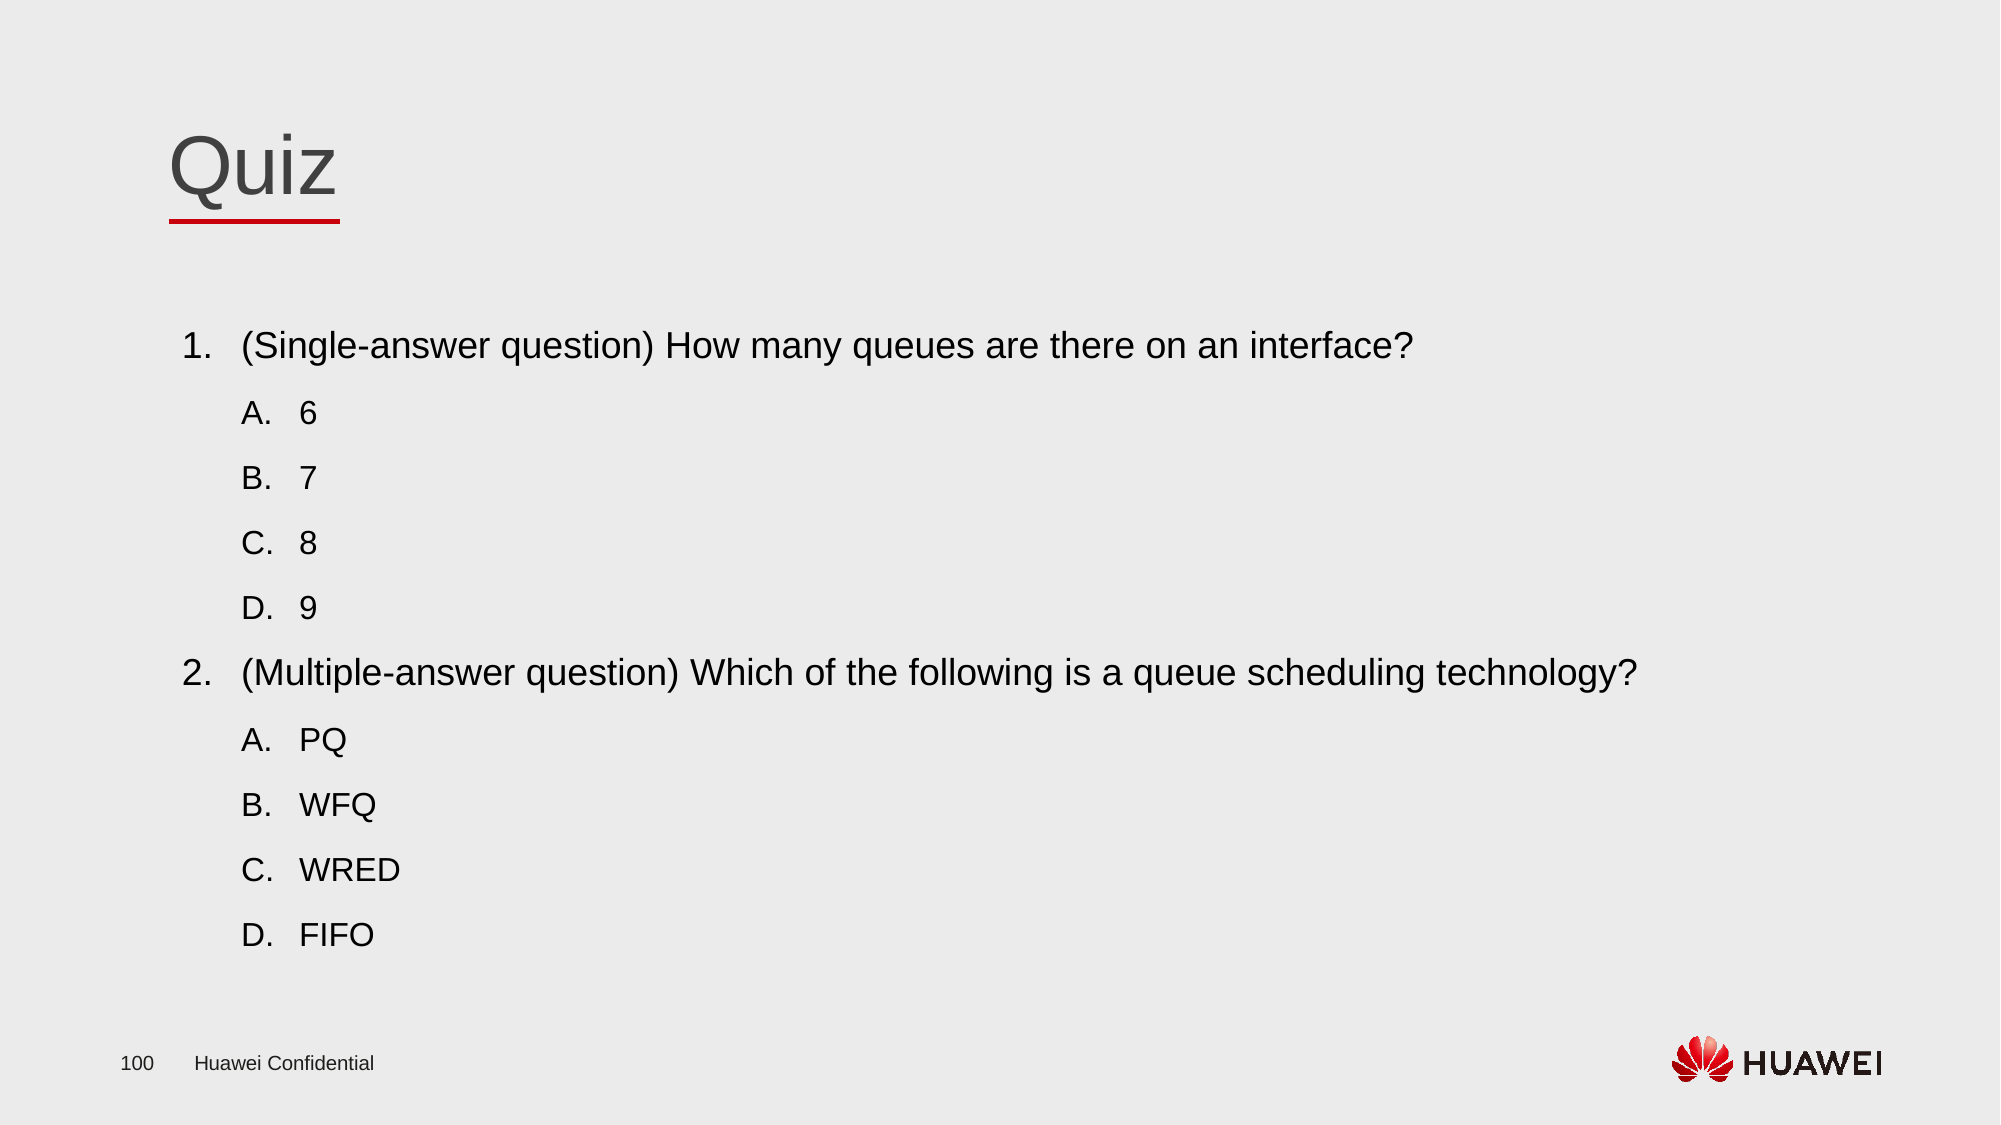

(Single-answer question) How many queues are there on an interface?
6
7
8
9
(Multiple-answer question) Which of the following is a queue scheduling technology?
PQ
WFQ
WRED
FIFO